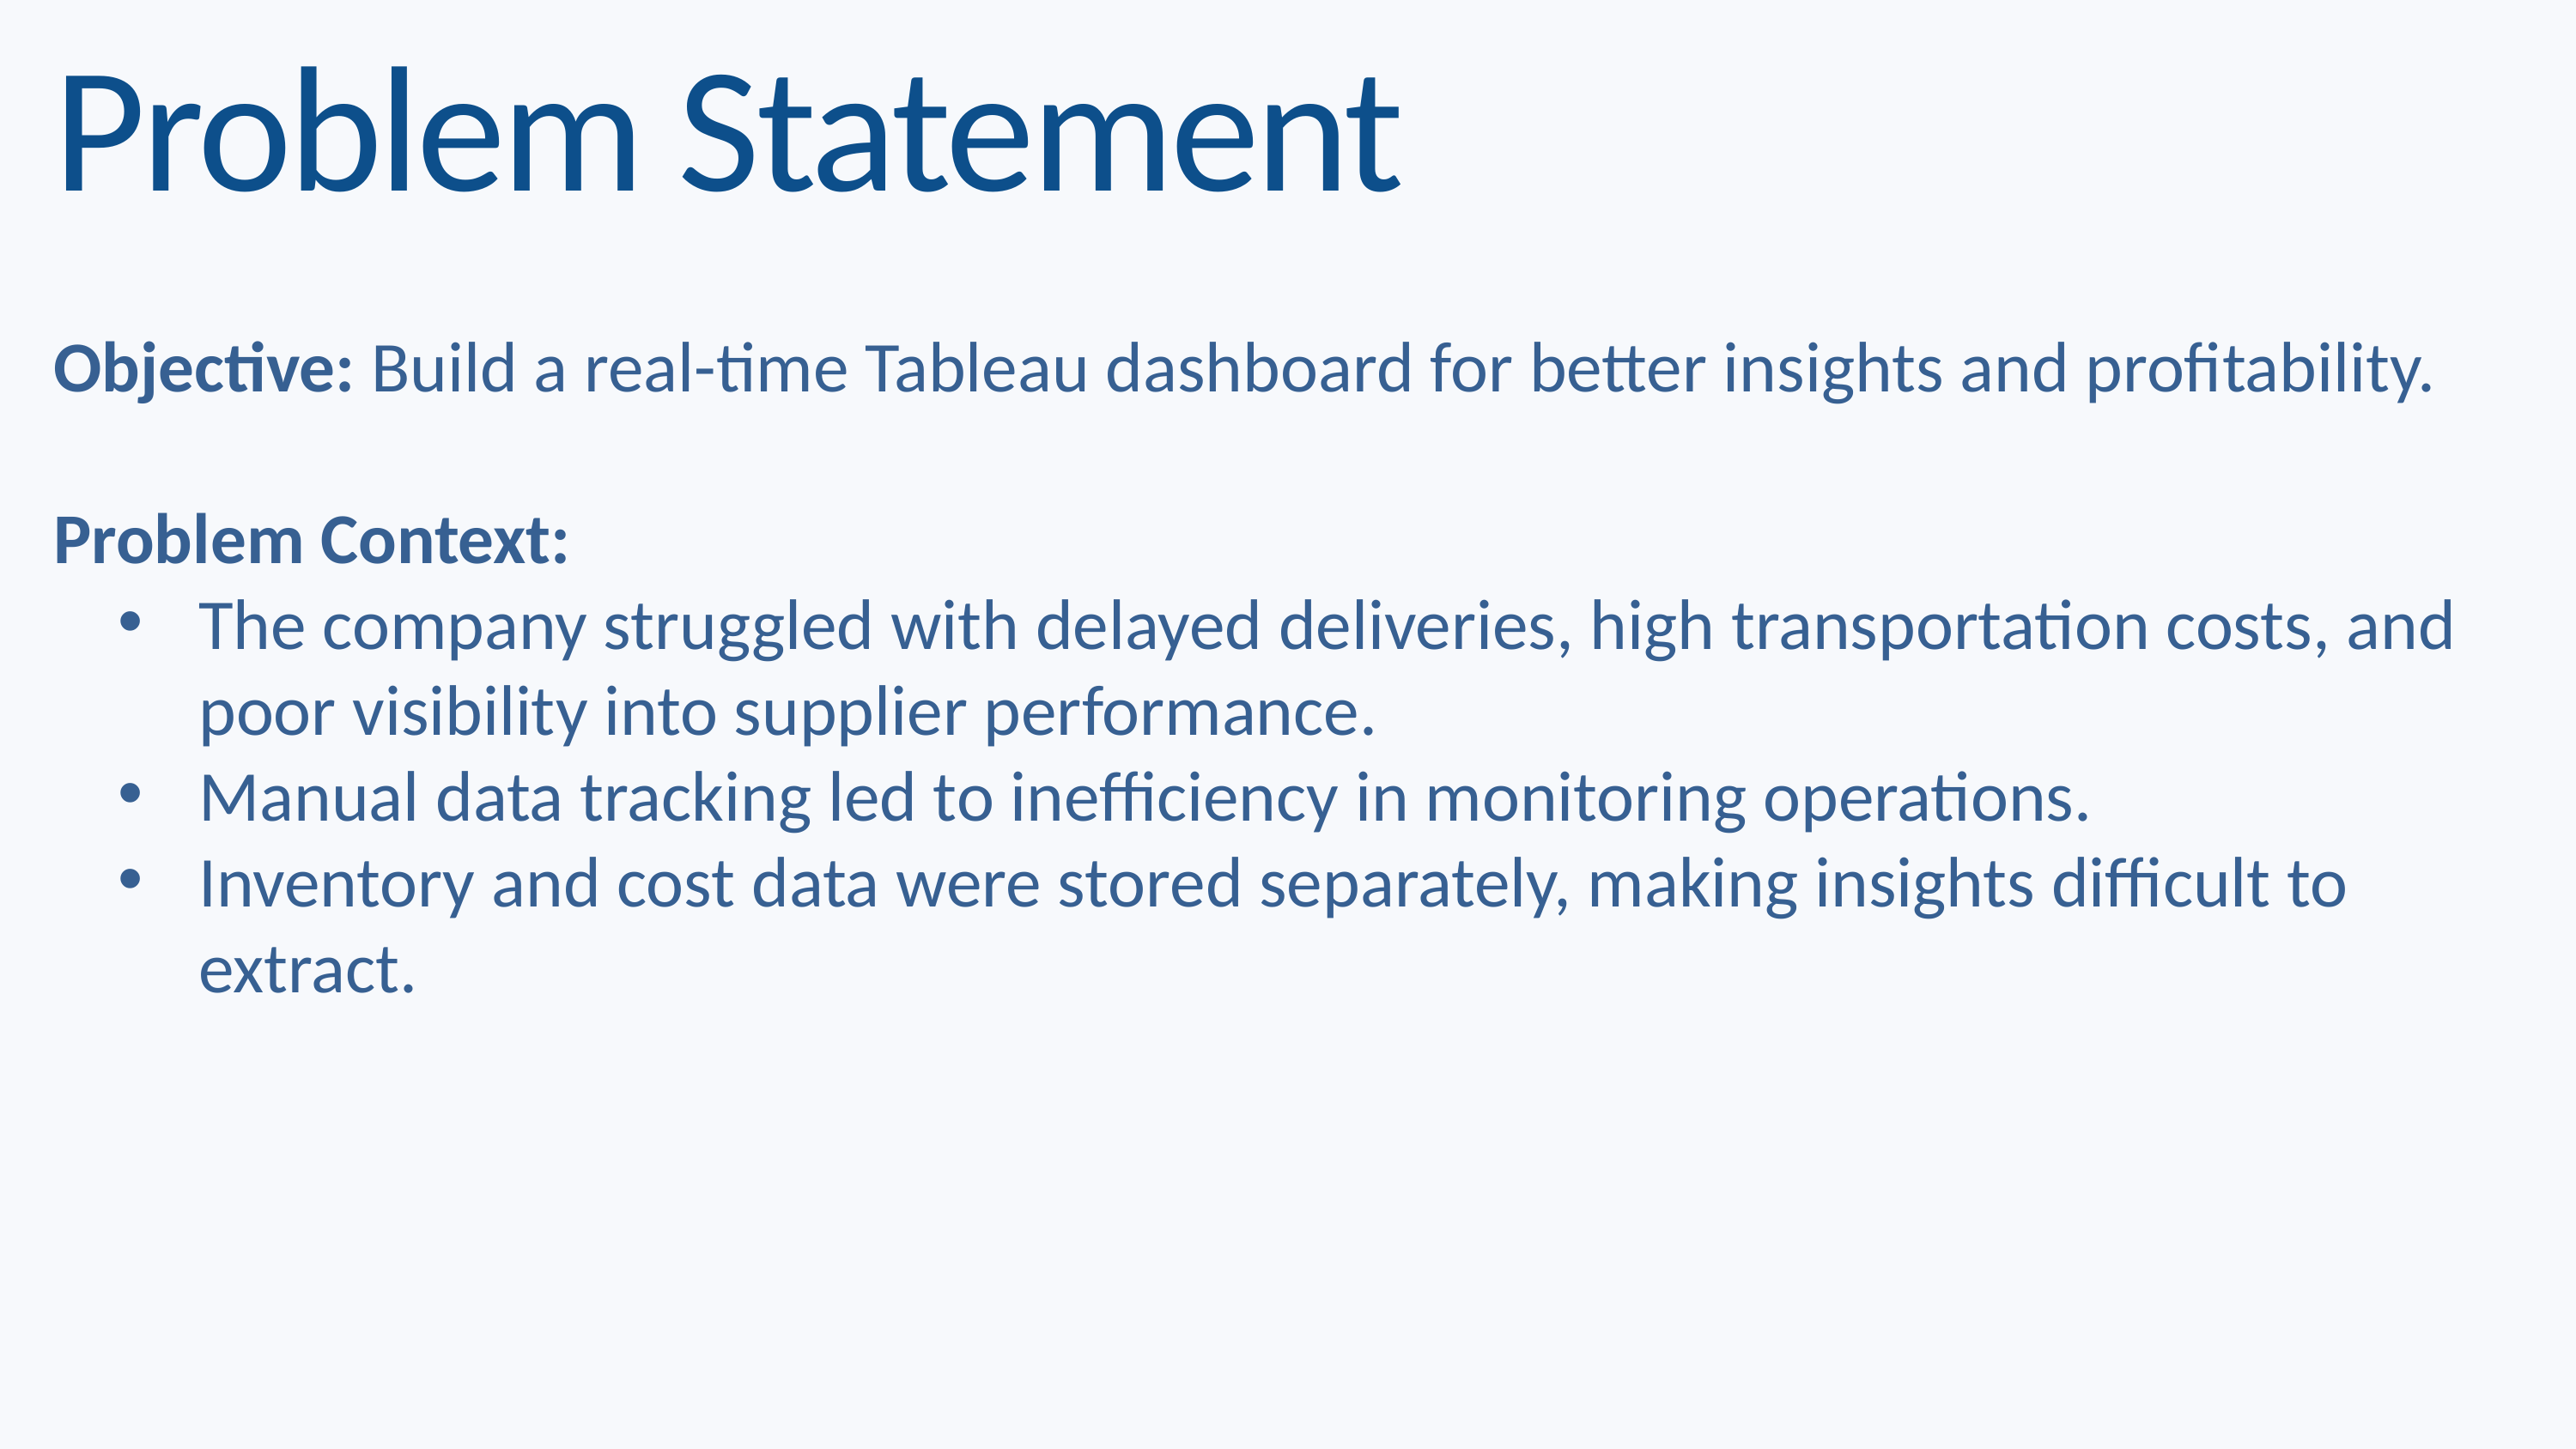

Problem Statement
Objective: Build a real-time Tableau dashboard for better insights and profitability.

Problem Context:
The company struggled with delayed deliveries, high transportation costs, and poor visibility into supplier performance.
Manual data tracking led to inefficiency in monitoring operations.
Inventory and cost data were stored separately, making insights difficult to extract.